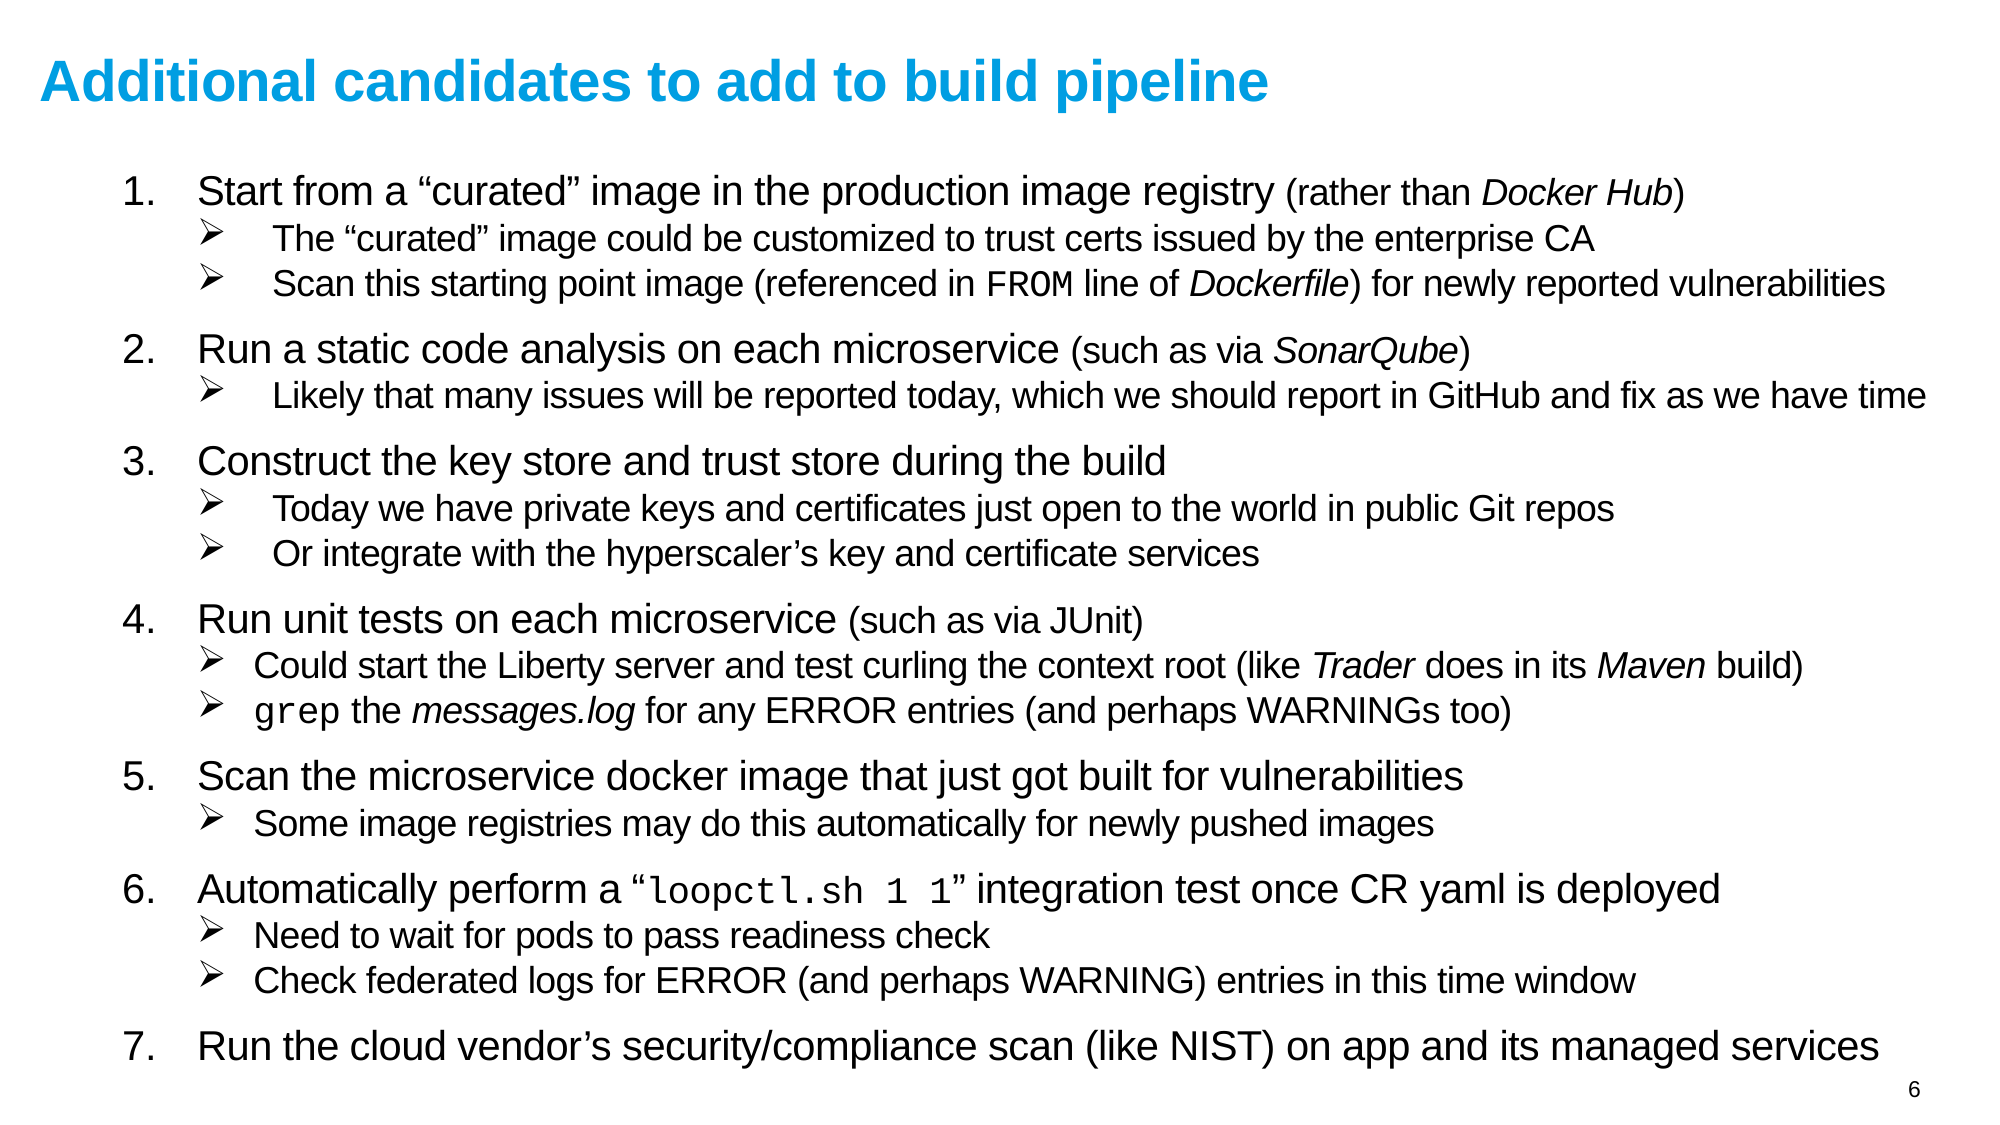

# Additional candidates to add to build pipeline
Start from a “curated” image in the production image registry (rather than Docker Hub)
The “curated” image could be customized to trust certs issued by the enterprise CA
Scan this starting point image (referenced in FROM line of Dockerfile) for newly reported vulnerabilities
Run a static code analysis on each microservice (such as via SonarQube)
Likely that many issues will be reported today, which we should report in GitHub and fix as we have time
Construct the key store and trust store during the build
Today we have private keys and certificates just open to the world in public Git repos
Or integrate with the hyperscaler’s key and certificate services
Run unit tests on each microservice (such as via JUnit)
Could start the Liberty server and test curling the context root (like Trader does in its Maven build)
grep the messages.log for any ERROR entries (and perhaps WARNINGs too)
Scan the microservice docker image that just got built for vulnerabilities
Some image registries may do this automatically for newly pushed images
Automatically perform a “loopctl.sh 1 1” integration test once CR yaml is deployed
Need to wait for pods to pass readiness check
Check federated logs for ERROR (and perhaps WARNING) entries in this time window

Run the cloud vendor’s security/compliance scan (like NIST) on app and its managed services